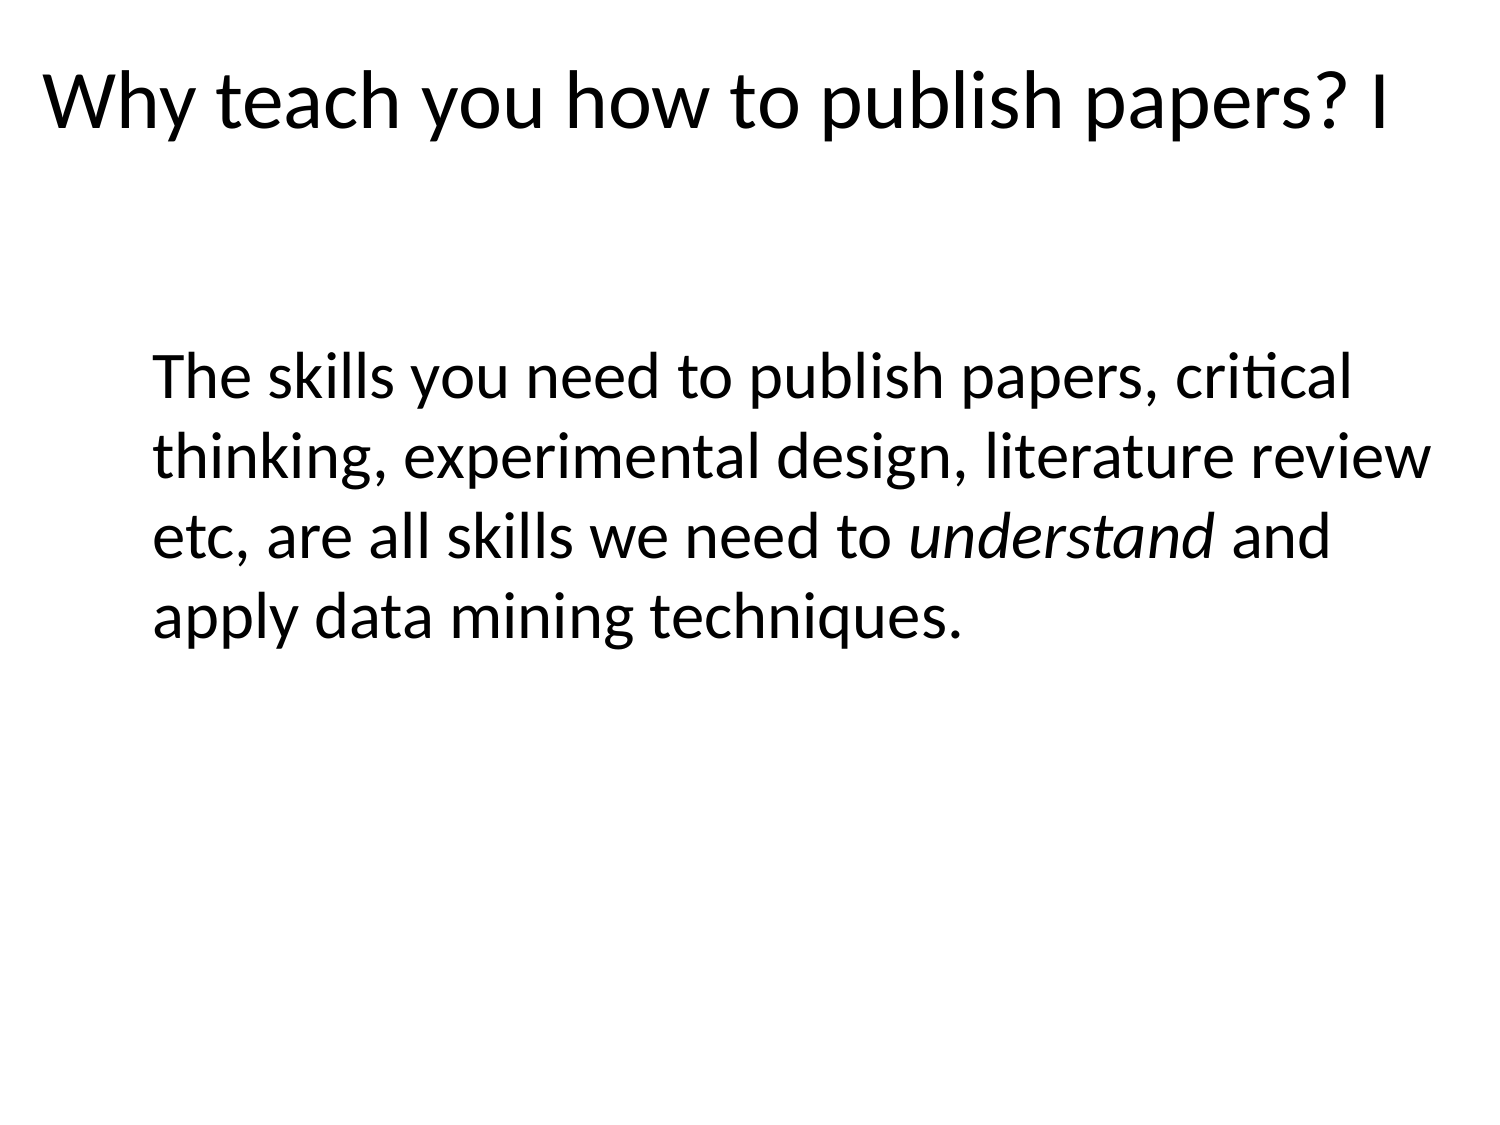

Why teach you how to publish papers? I

The skills you need to publish papers, critical thinking, experimental design, literature review etc, are all skills we need to understand and apply data mining techniques.